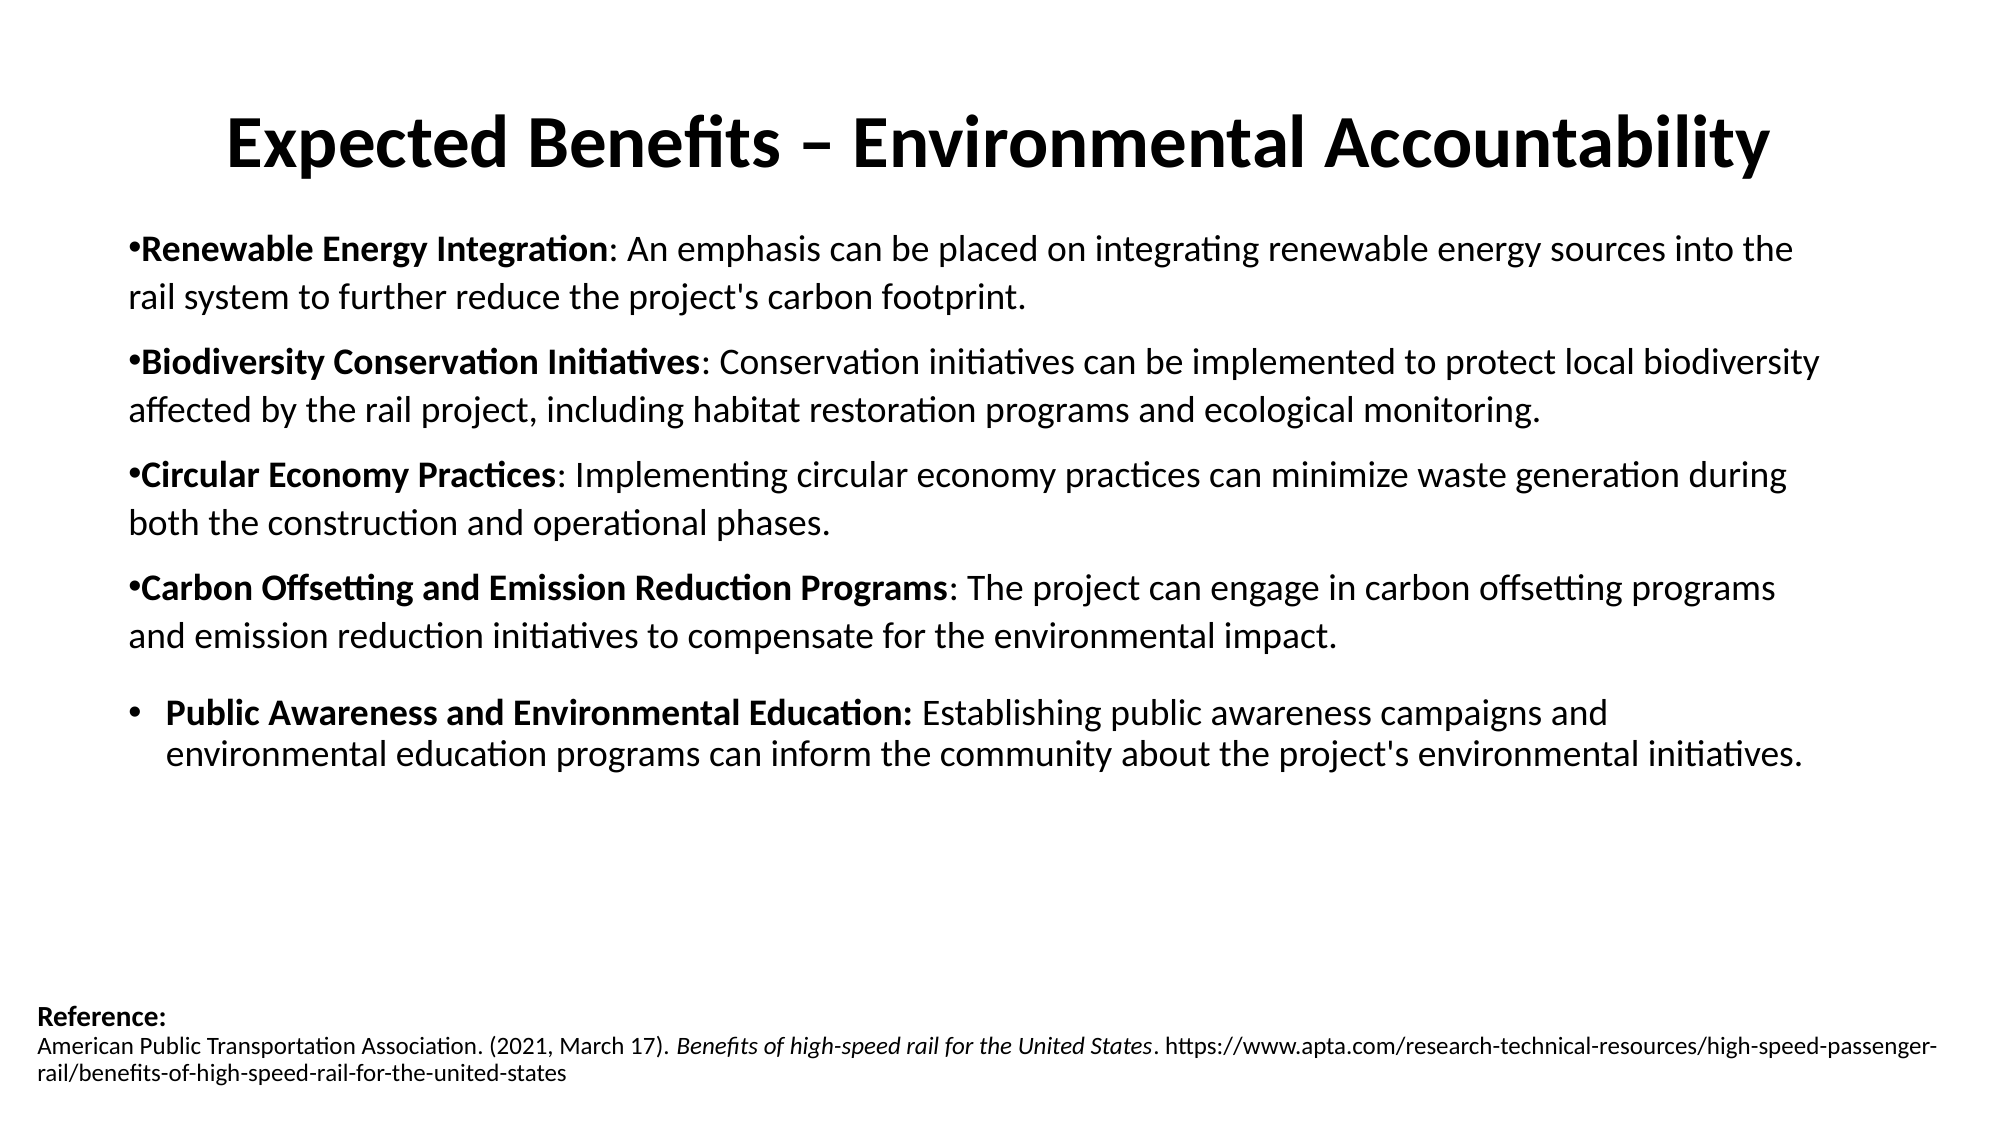

# Expected Benefits – Environmental Accountability
Renewable Energy Integration: An emphasis can be placed on integrating renewable energy sources into the rail system to further reduce the project's carbon footprint.
Biodiversity Conservation Initiatives: Conservation initiatives can be implemented to protect local biodiversity affected by the rail project, including habitat restoration programs and ecological monitoring.
Circular Economy Practices: Implementing circular economy practices can minimize waste generation during both the construction and operational phases.
Carbon Offsetting and Emission Reduction Programs: The project can engage in carbon offsetting programs and emission reduction initiatives to compensate for the environmental impact.
Public Awareness and Environmental Education: Establishing public awareness campaigns and environmental education programs can inform the community about the project's environmental initiatives.
Reference:
American Public Transportation Association. (2021, March 17). Benefits of high-speed rail for the United States. https://www.apta.com/research-technical-resources/high-speed-passenger-rail/benefits-of-high-speed-rail-for-the-united-states